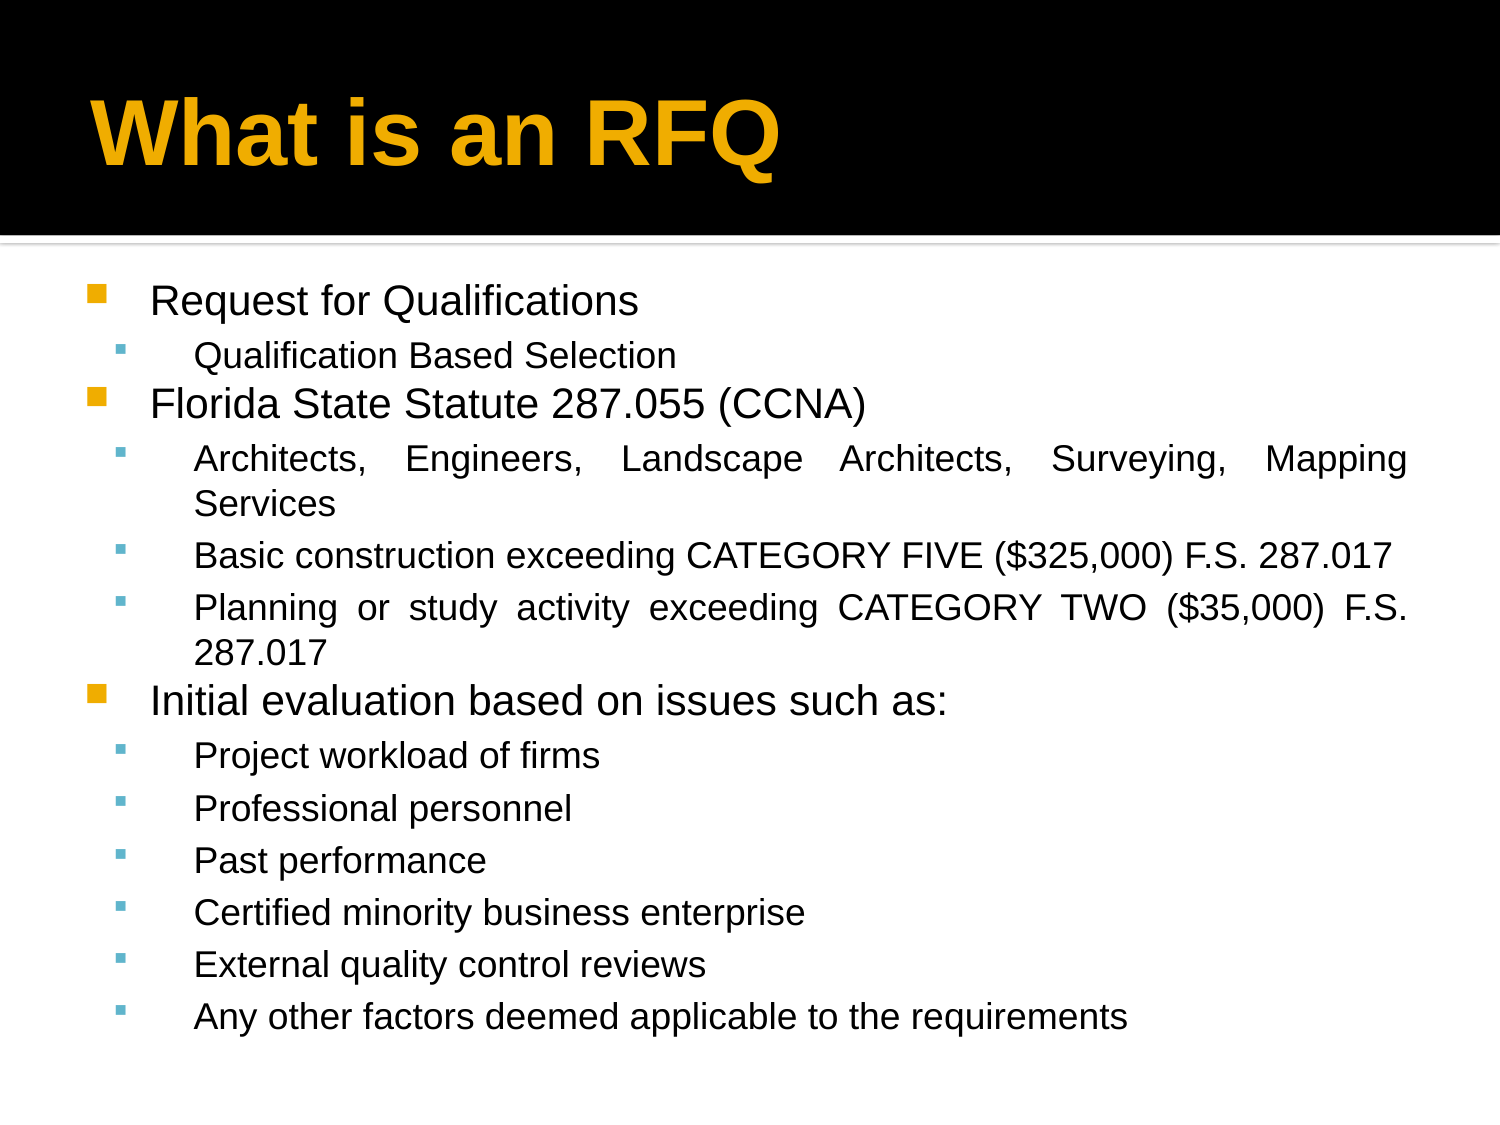

# What is an RFQ
Request for Qualifications
Qualification Based Selection
Florida State Statute 287.055 (CCNA)
Architects, Engineers, Landscape Architects, Surveying, Mapping Services
Basic construction exceeding CATEGORY FIVE ($325,000) F.S. 287.017
Planning or study activity exceeding CATEGORY TWO ($35,000) F.S. 287.017
Initial evaluation based on issues such as:
Project workload of firms
Professional personnel
Past performance
Certified minority business enterprise
External quality control reviews
Any other factors deemed applicable to the requirements